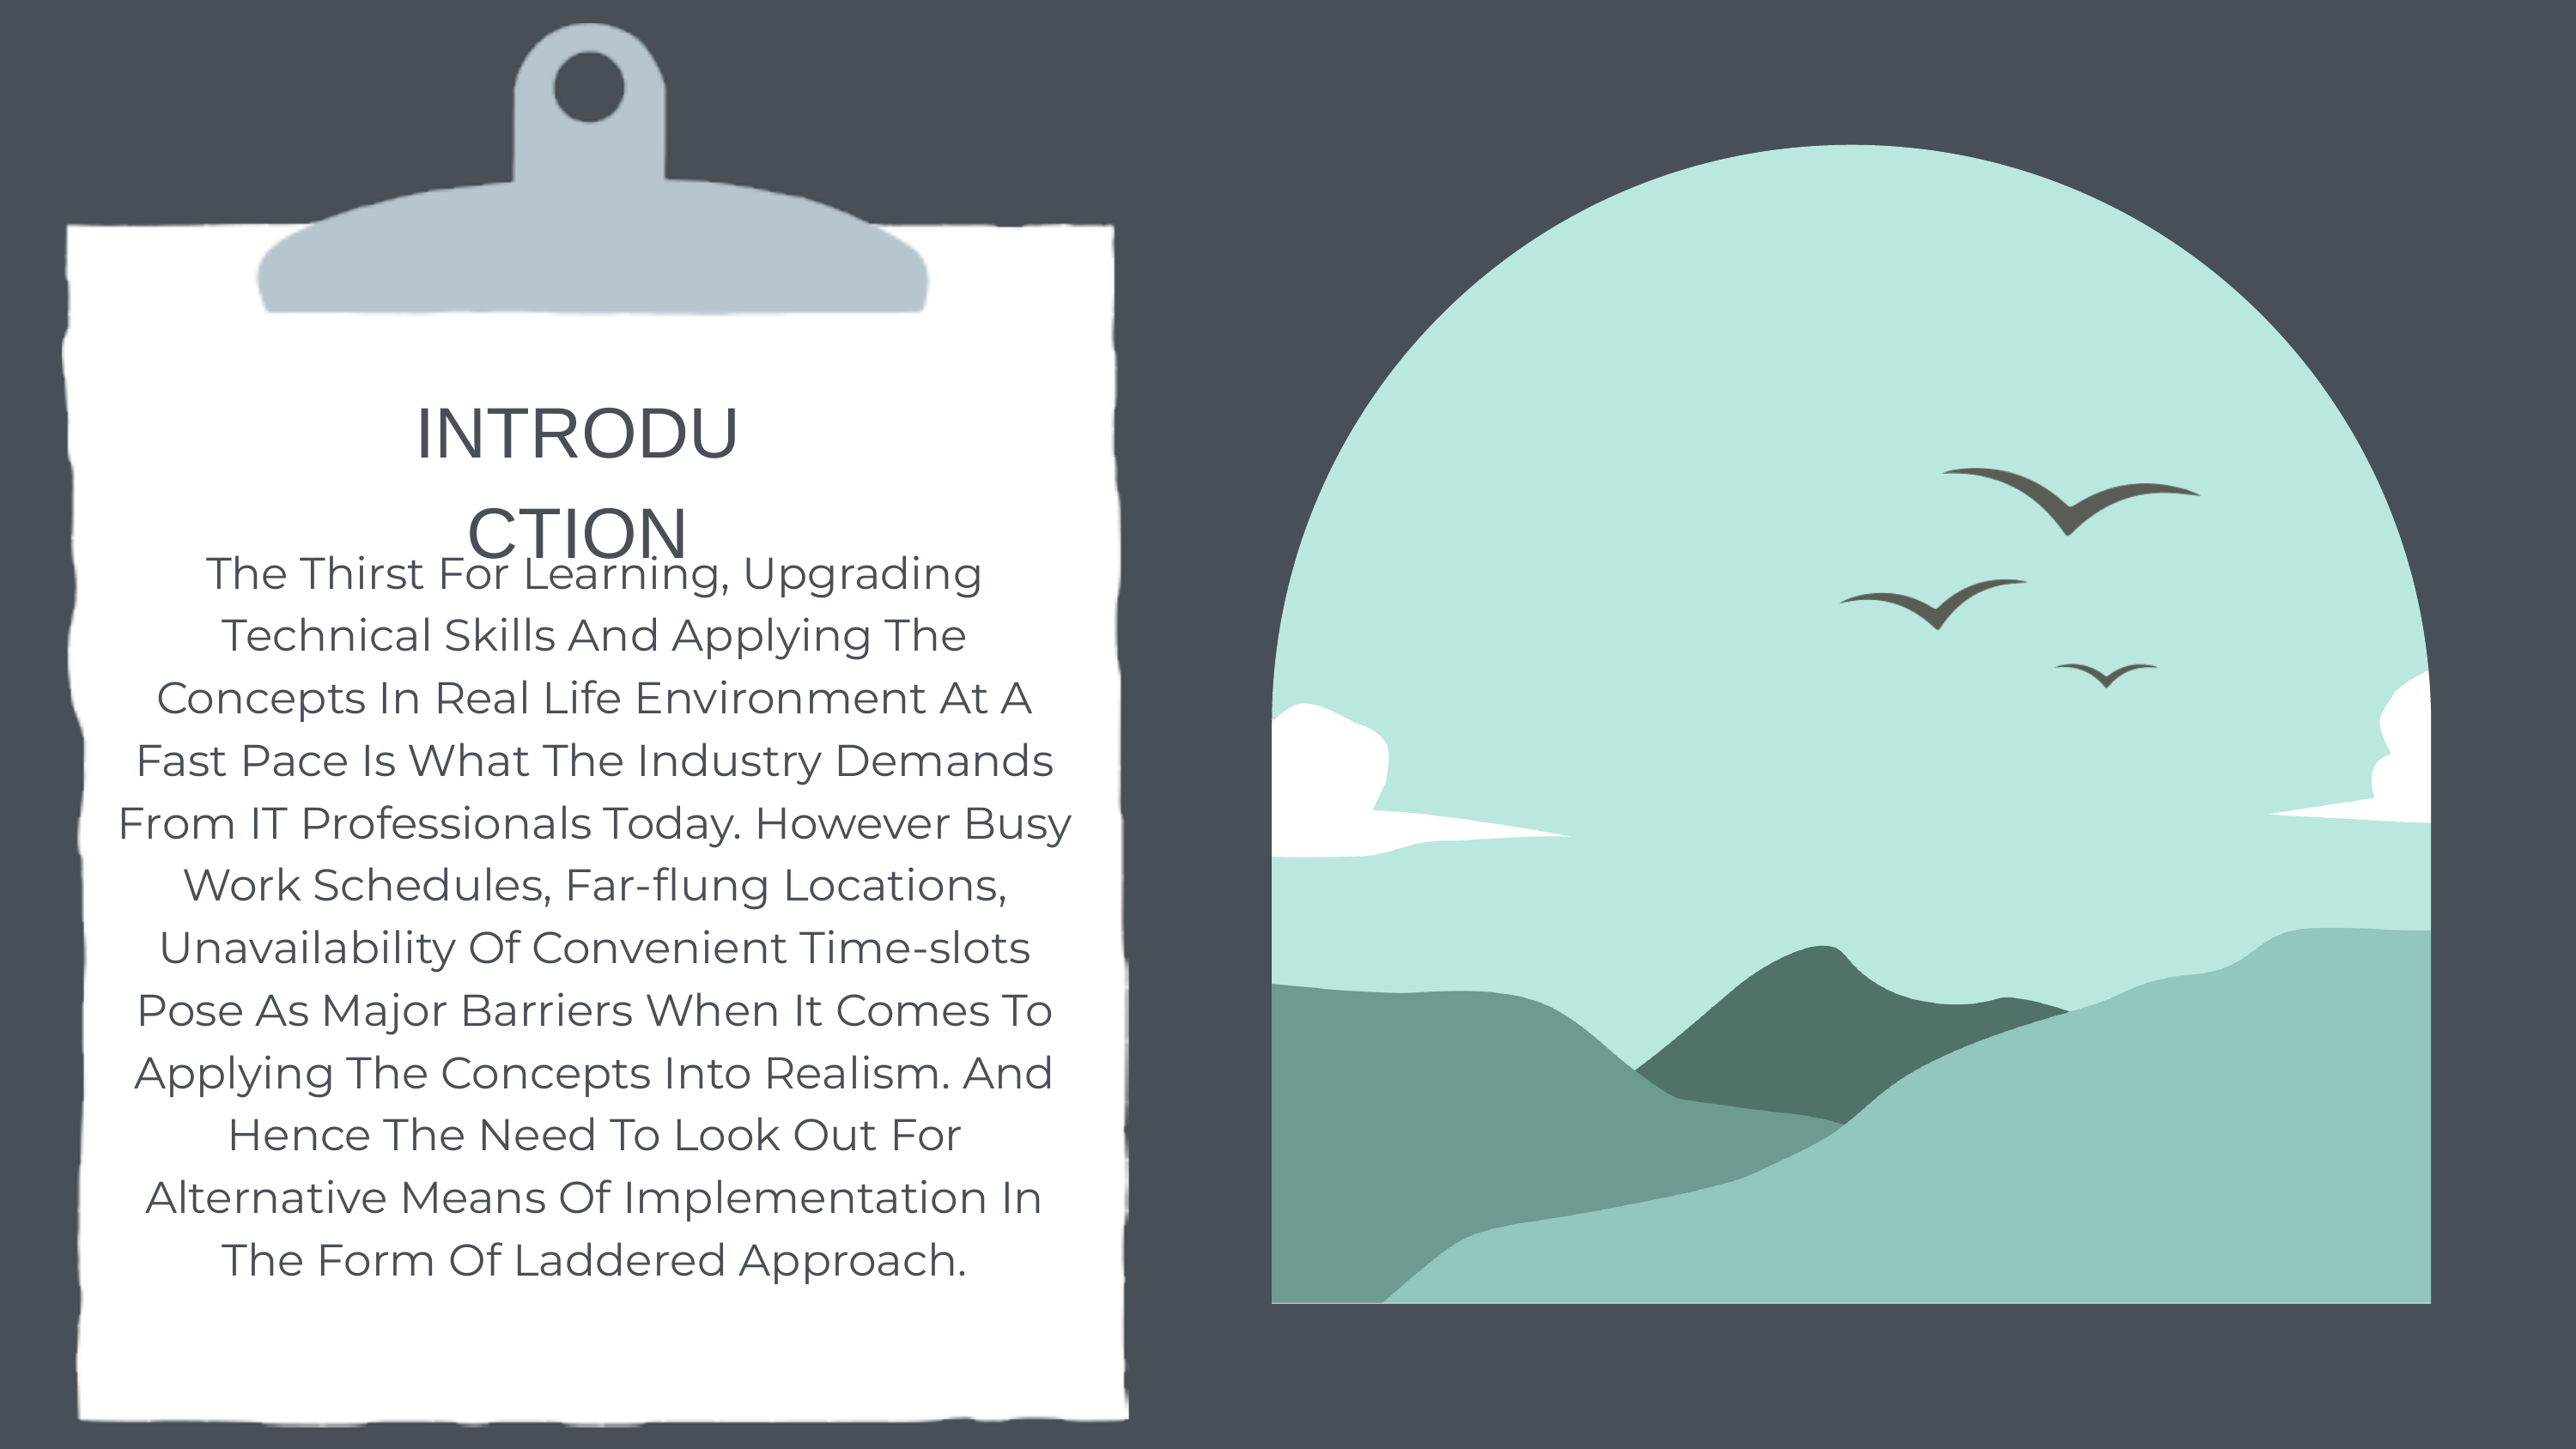

INTRODUCTION

The Thirst For Learning, Upgrading Technical Skills And Applying The Concepts In Real Life Environment At A Fast Pace Is What The Industry Demands From IT Professionals Today. However Busy Work Schedules, Far-flung Locations, Unavailability Of Convenient Time-slots Pose As Major Barriers When It Comes To Applying The Concepts Into Realism. And Hence The Need To Look Out For Alternative Means Of Implementation In The Form Of Laddered Approach.